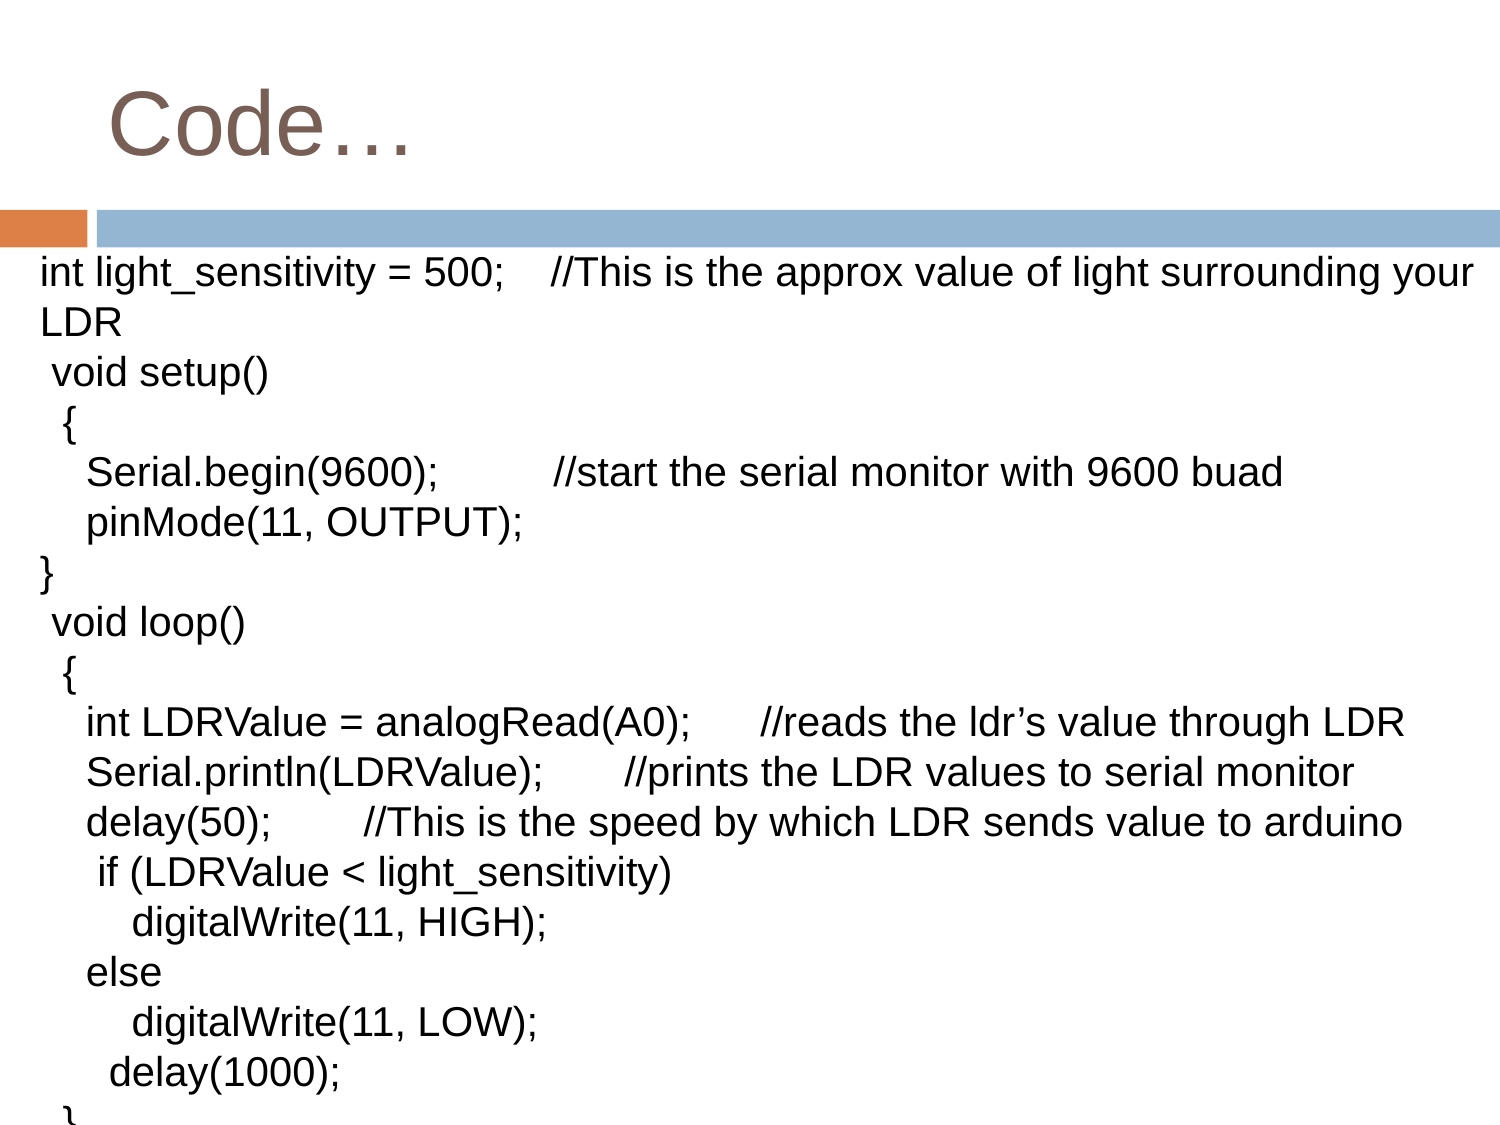

Code…
int light_sensitivity = 500;    //This is the approx value of light surrounding your LDR
 void setup()
  {
    Serial.begin(9600);          //start the serial monitor with 9600 buad
    pinMode(11, OUTPUT);
}
 void loop()
  {
    int LDRValue = analogRead(A0);      //reads the ldr’s value through LDR
    Serial.println(LDRValue);       //prints the LDR values to serial monitor
    delay(50);        //This is the speed by which LDR sends value to arduino
     if (LDRValue < light_sensitivity)
        digitalWrite(11, HIGH);
    else
        digitalWrite(11, LOW);
      delay(1000);
  }